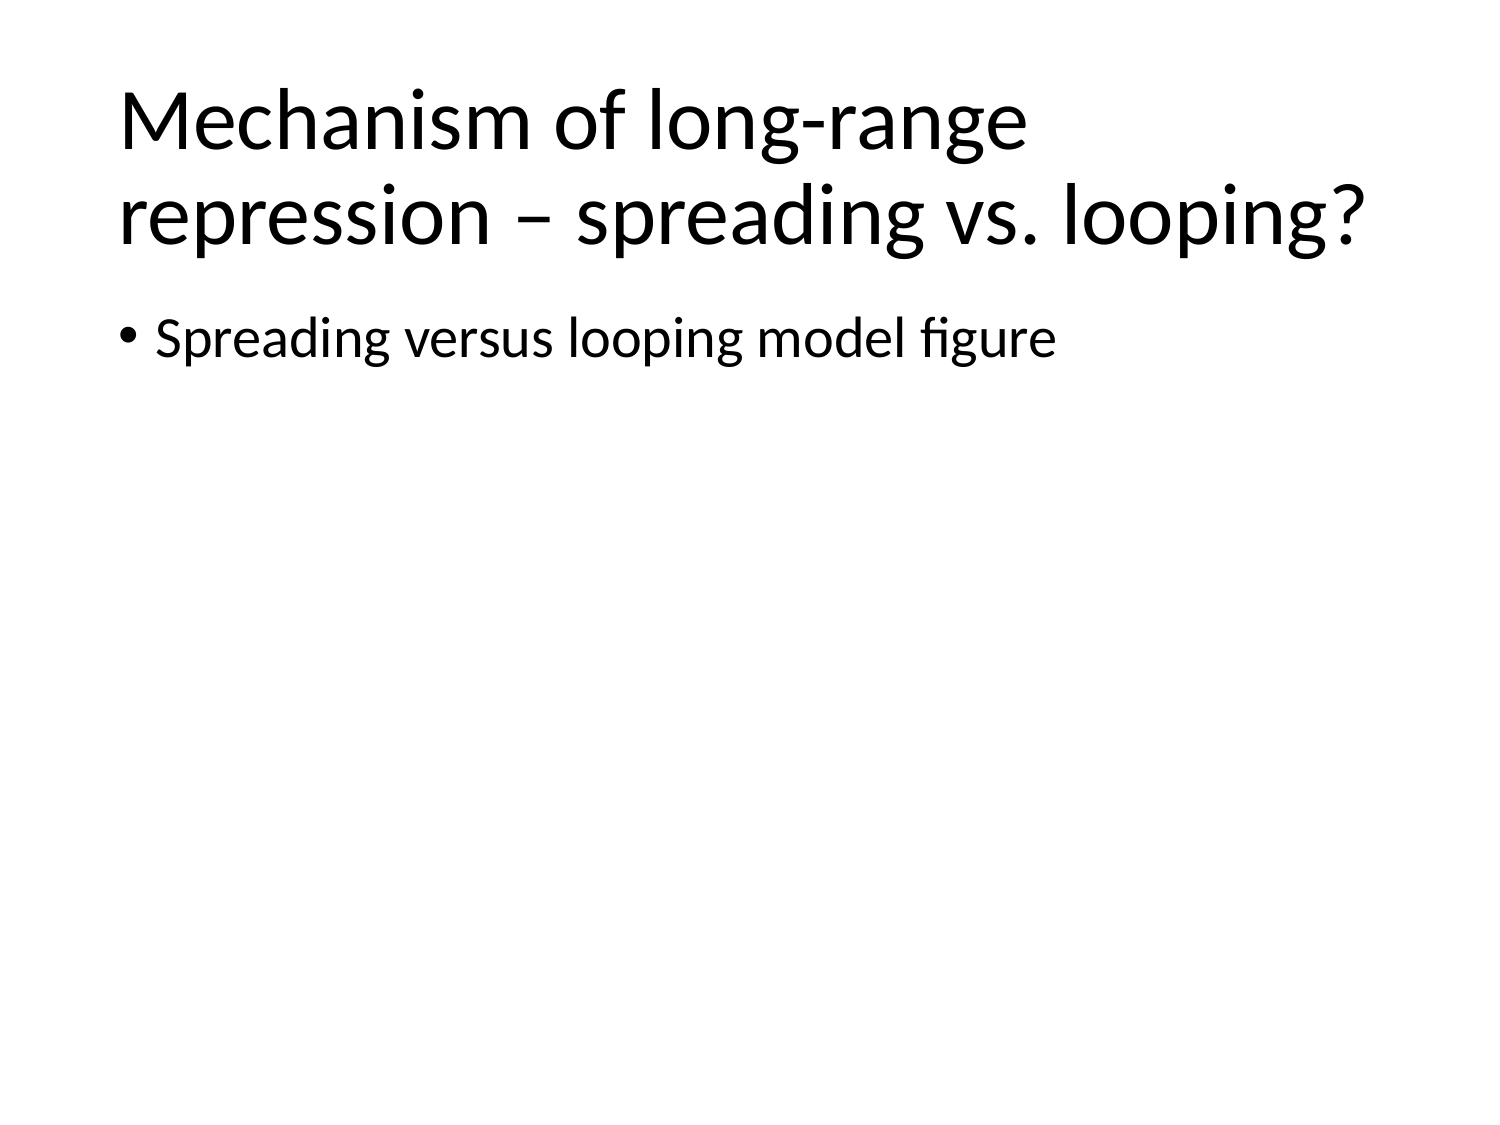

# Mechanism of long-range repression – spreading vs. looping?
Spreading versus looping model figure